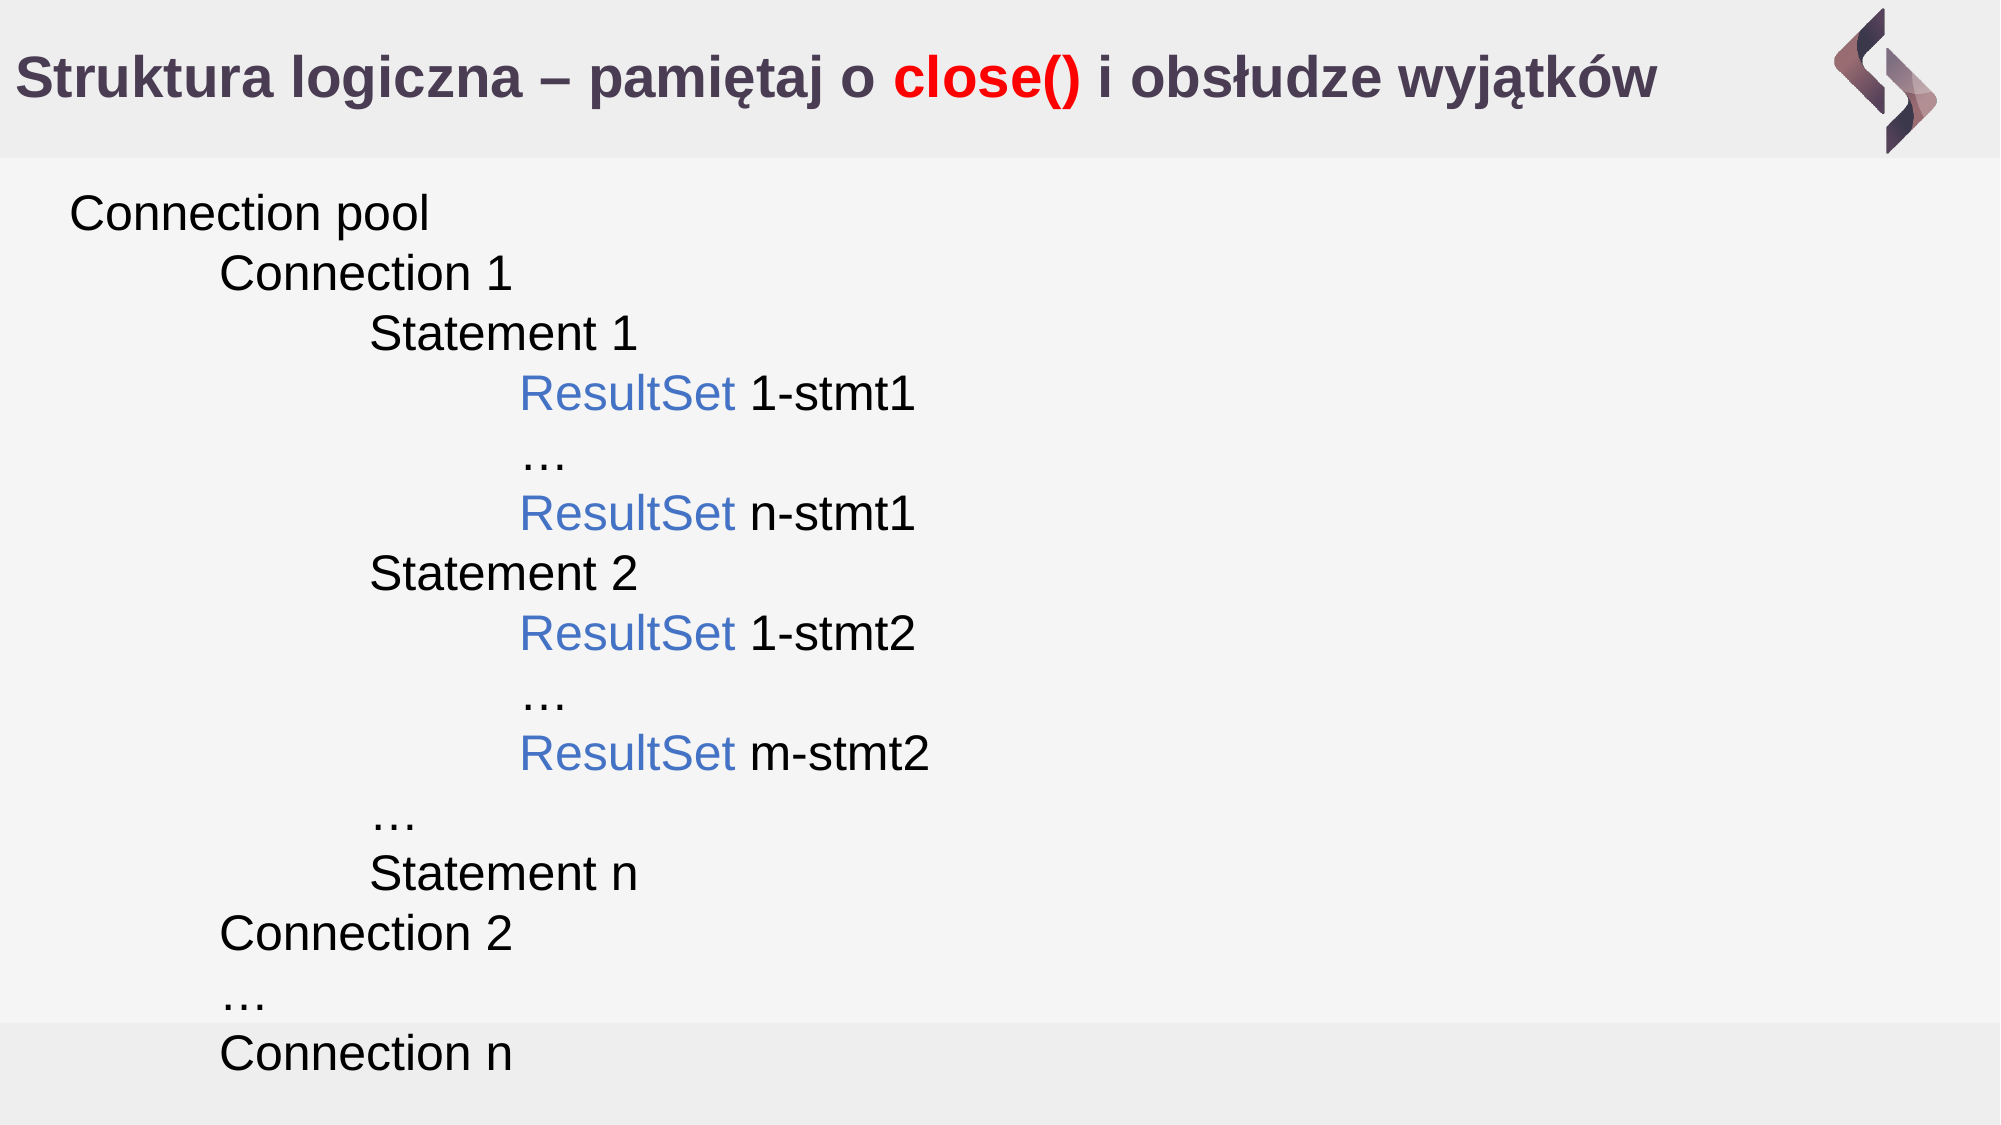

# Struktura logiczna – pamiętaj o close() i obsłudze wyjątków
Connection pool
	Connection 1
		Statement 1
			ResultSet 1-stmt1
			…
			ResultSet n-stmt1
		Statement 2
			ResultSet 1-stmt2
			…
			ResultSet m-stmt2
		…
		Statement n
	Connection 2
	…
	Connection n